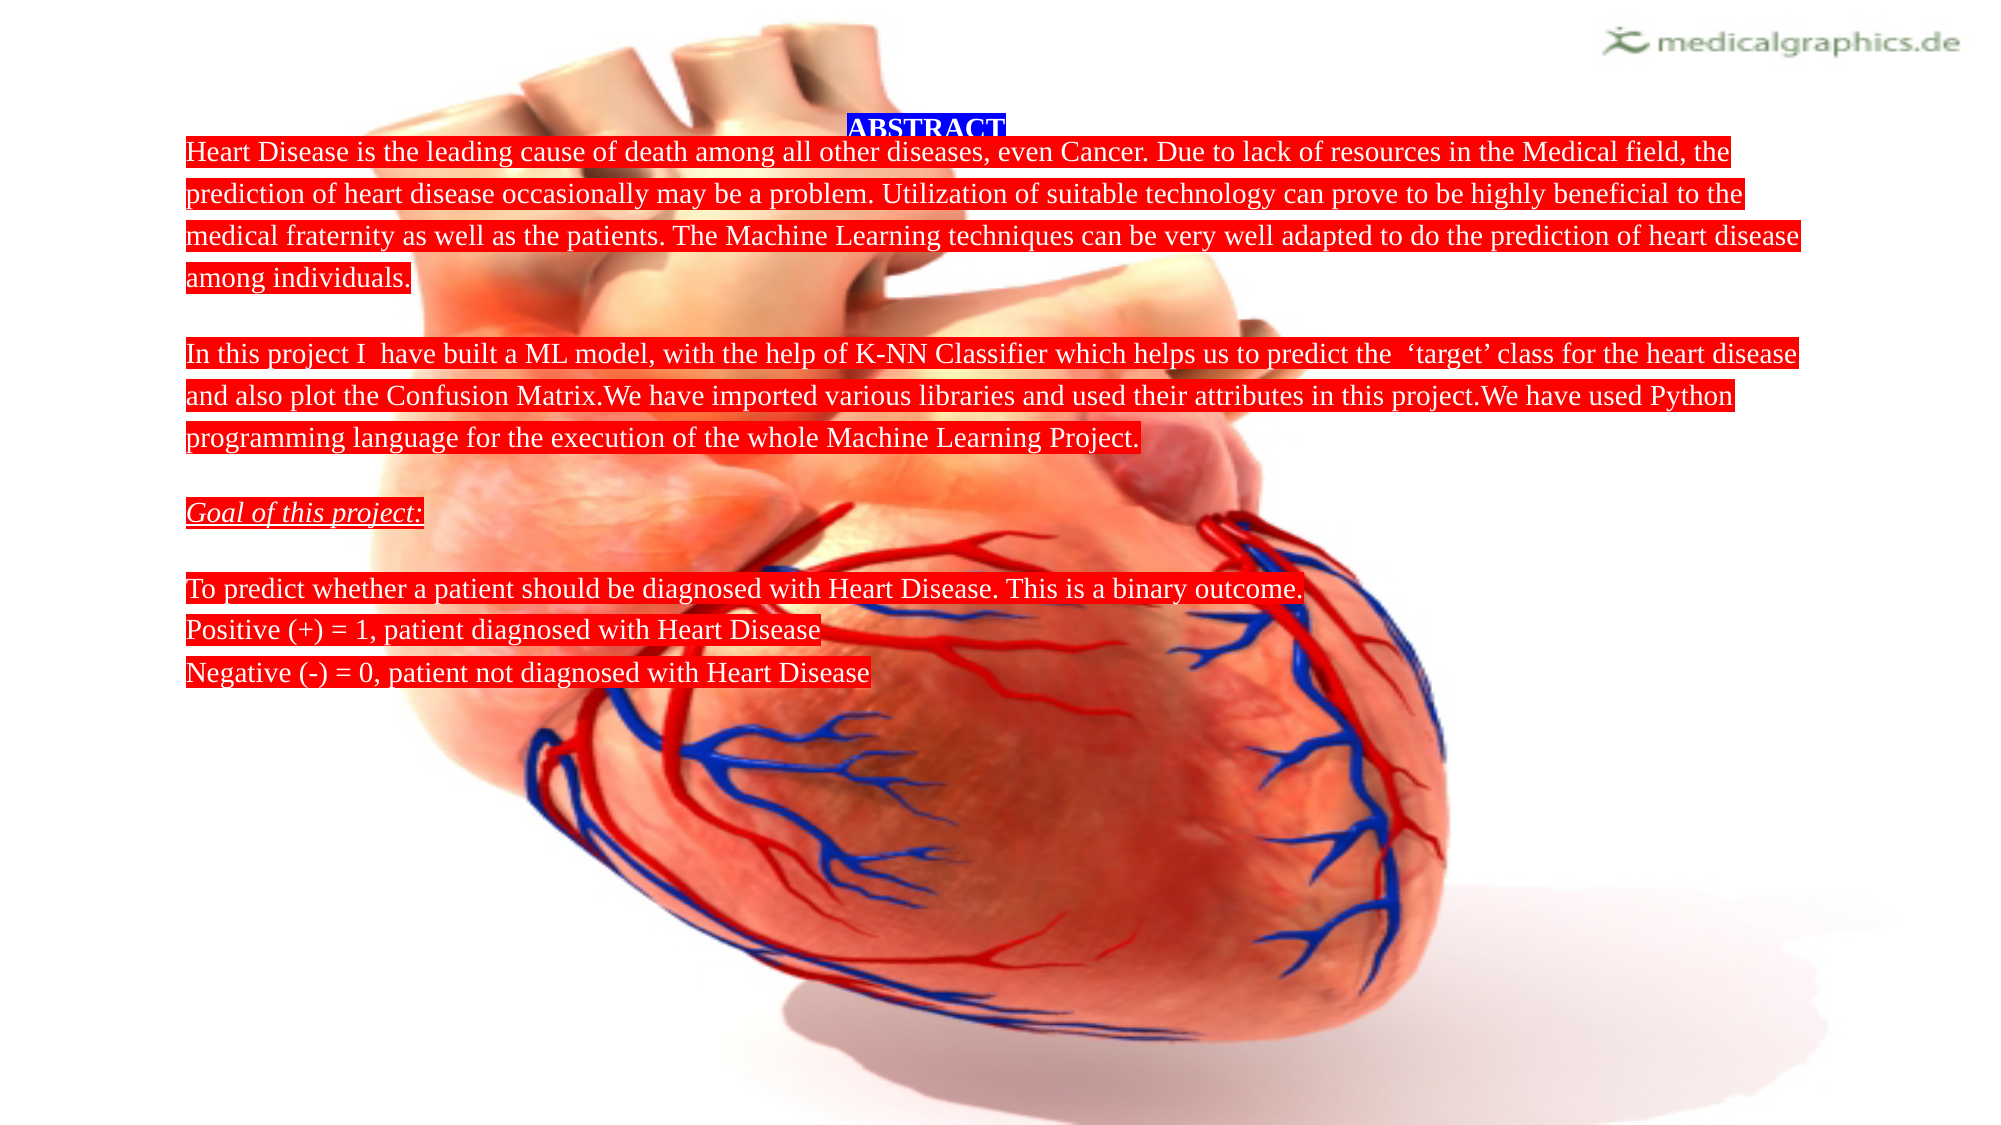

Heart Disease is the leading cause of death among all other diseases, even Cancer. Due to lack of resources in the Medical field, the prediction of heart disease occasionally may be a problem. Utilization of suitable technology can prove to be highly beneficial to the medical fraternity as well as the patients. The Machine Learning techniques can be very well adapted to do the prediction of heart disease among individuals.
In this project I  have built a ML model, with the help of K-NN Classifier which helps us to predict the  ‘target’ class for the heart disease and also plot the Confusion Matrix.We have imported various libraries and used their attributes in this project.We have used Python programming language for the execution of the whole Machine Learning Project.
Goal of this project:
To predict whether a patient should be diagnosed with Heart Disease. This is a binary outcome.
Positive (+) = 1, patient diagnosed with Heart Disease
Negative (-) = 0, patient not diagnosed with Heart Disease

# ABSTRACT